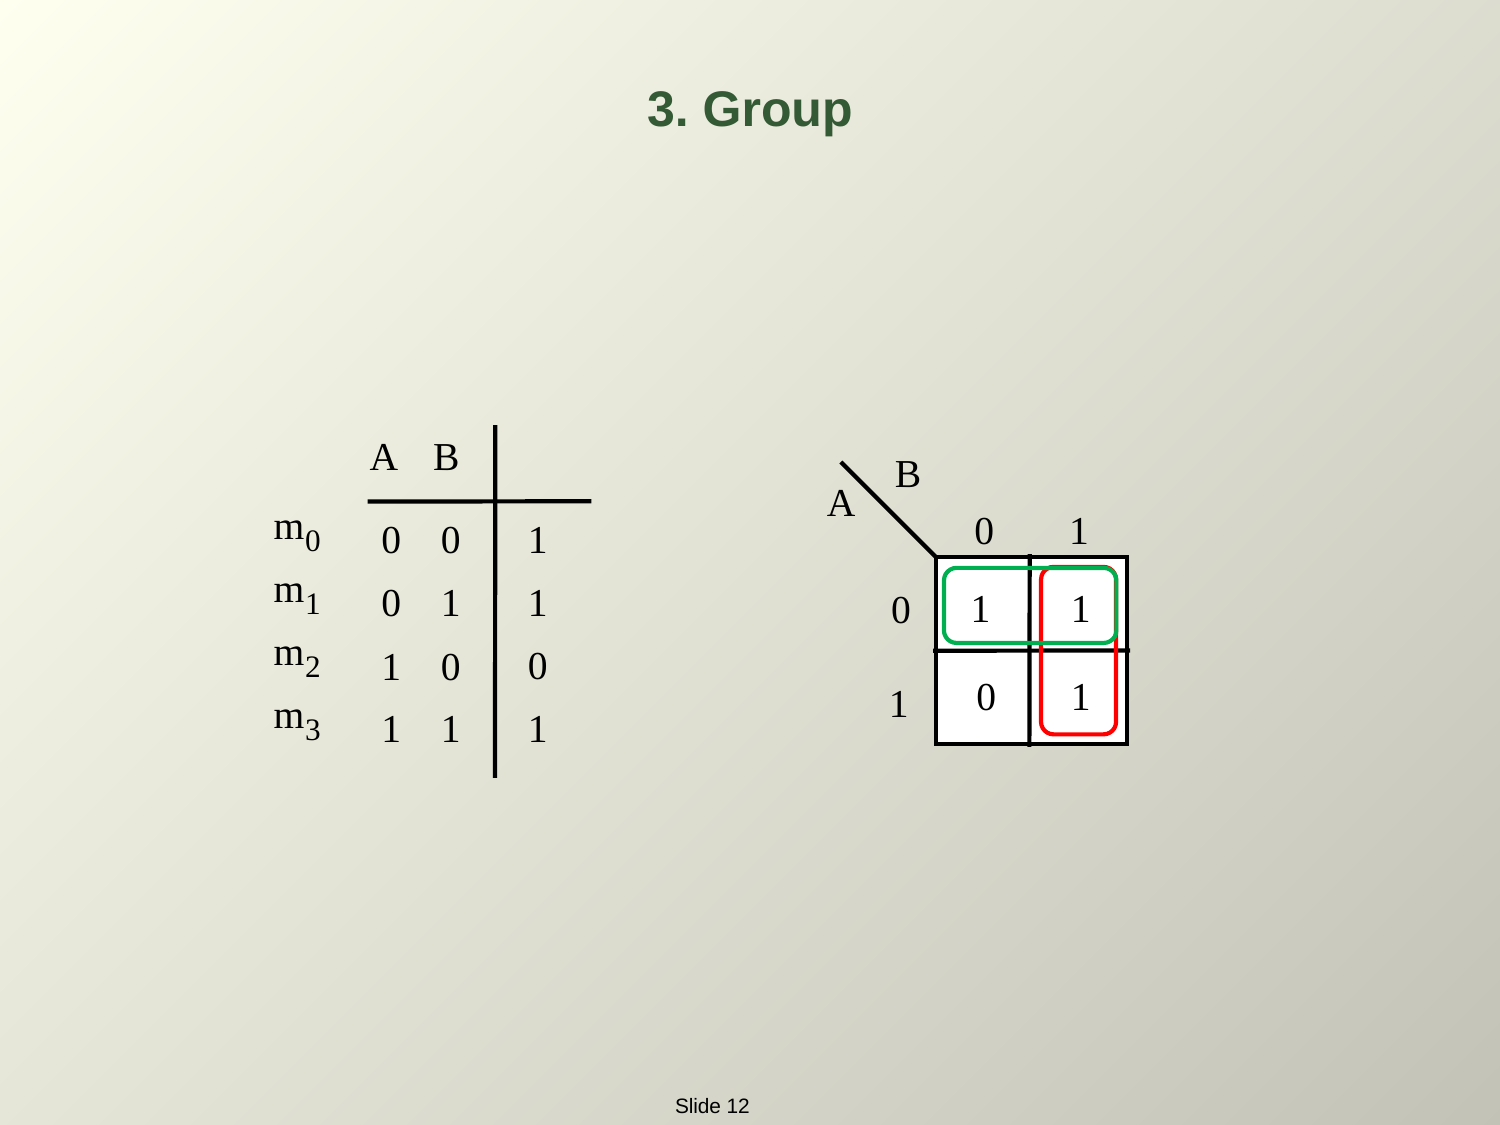

3. Group

A
B
B

A
m
0
m
1
m
2
m
3

0
1
1
0
0

1
0
1
1
1
0
0
1
0

0
1
1
1
1
1